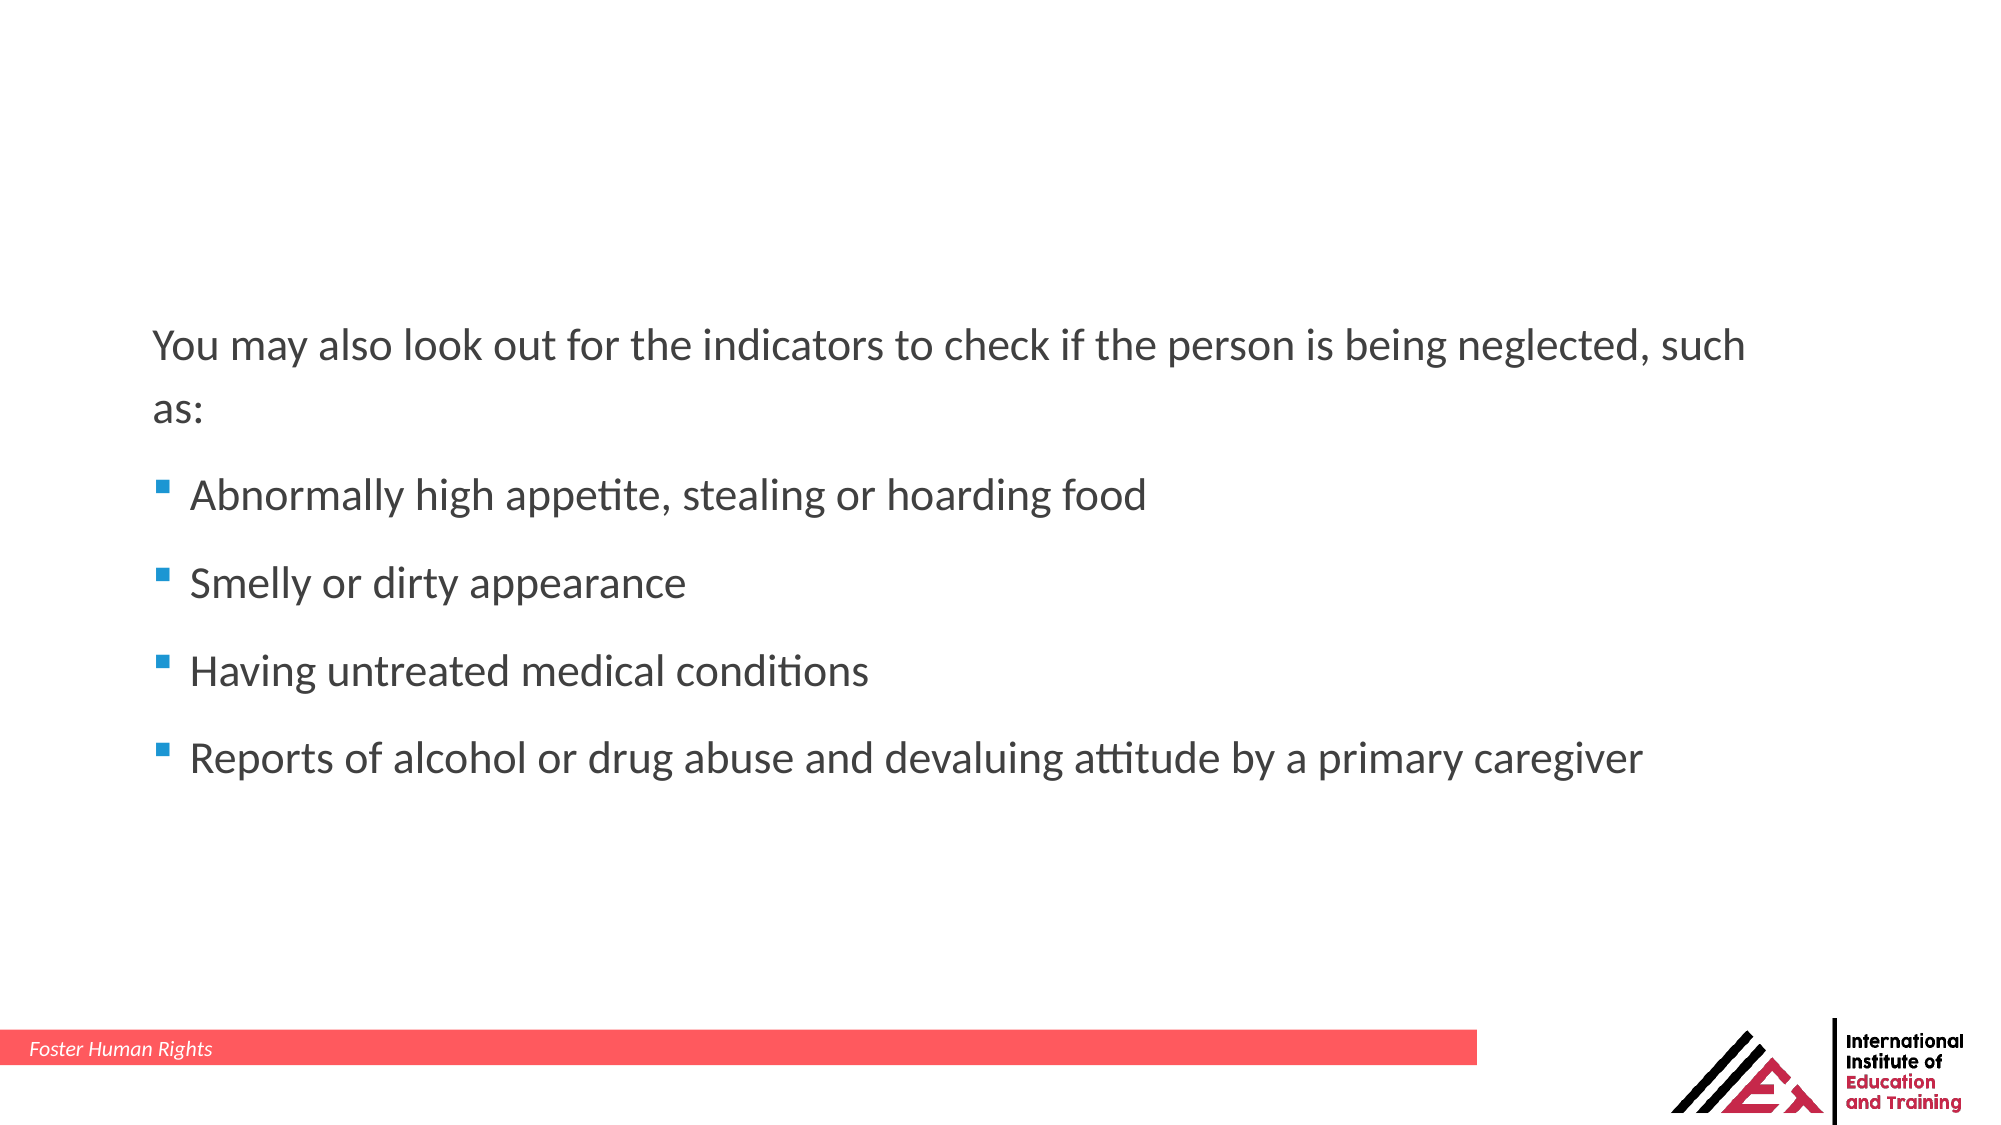

You may also look out for the indicators to check if the person is being neglected, such as:
Abnormally high appetite, stealing or hoarding food
Smelly or dirty appearance
Having untreated medical conditions
Reports of alcohol or drug abuse and devaluing attitude by a primary caregiver
Foster Human Rights